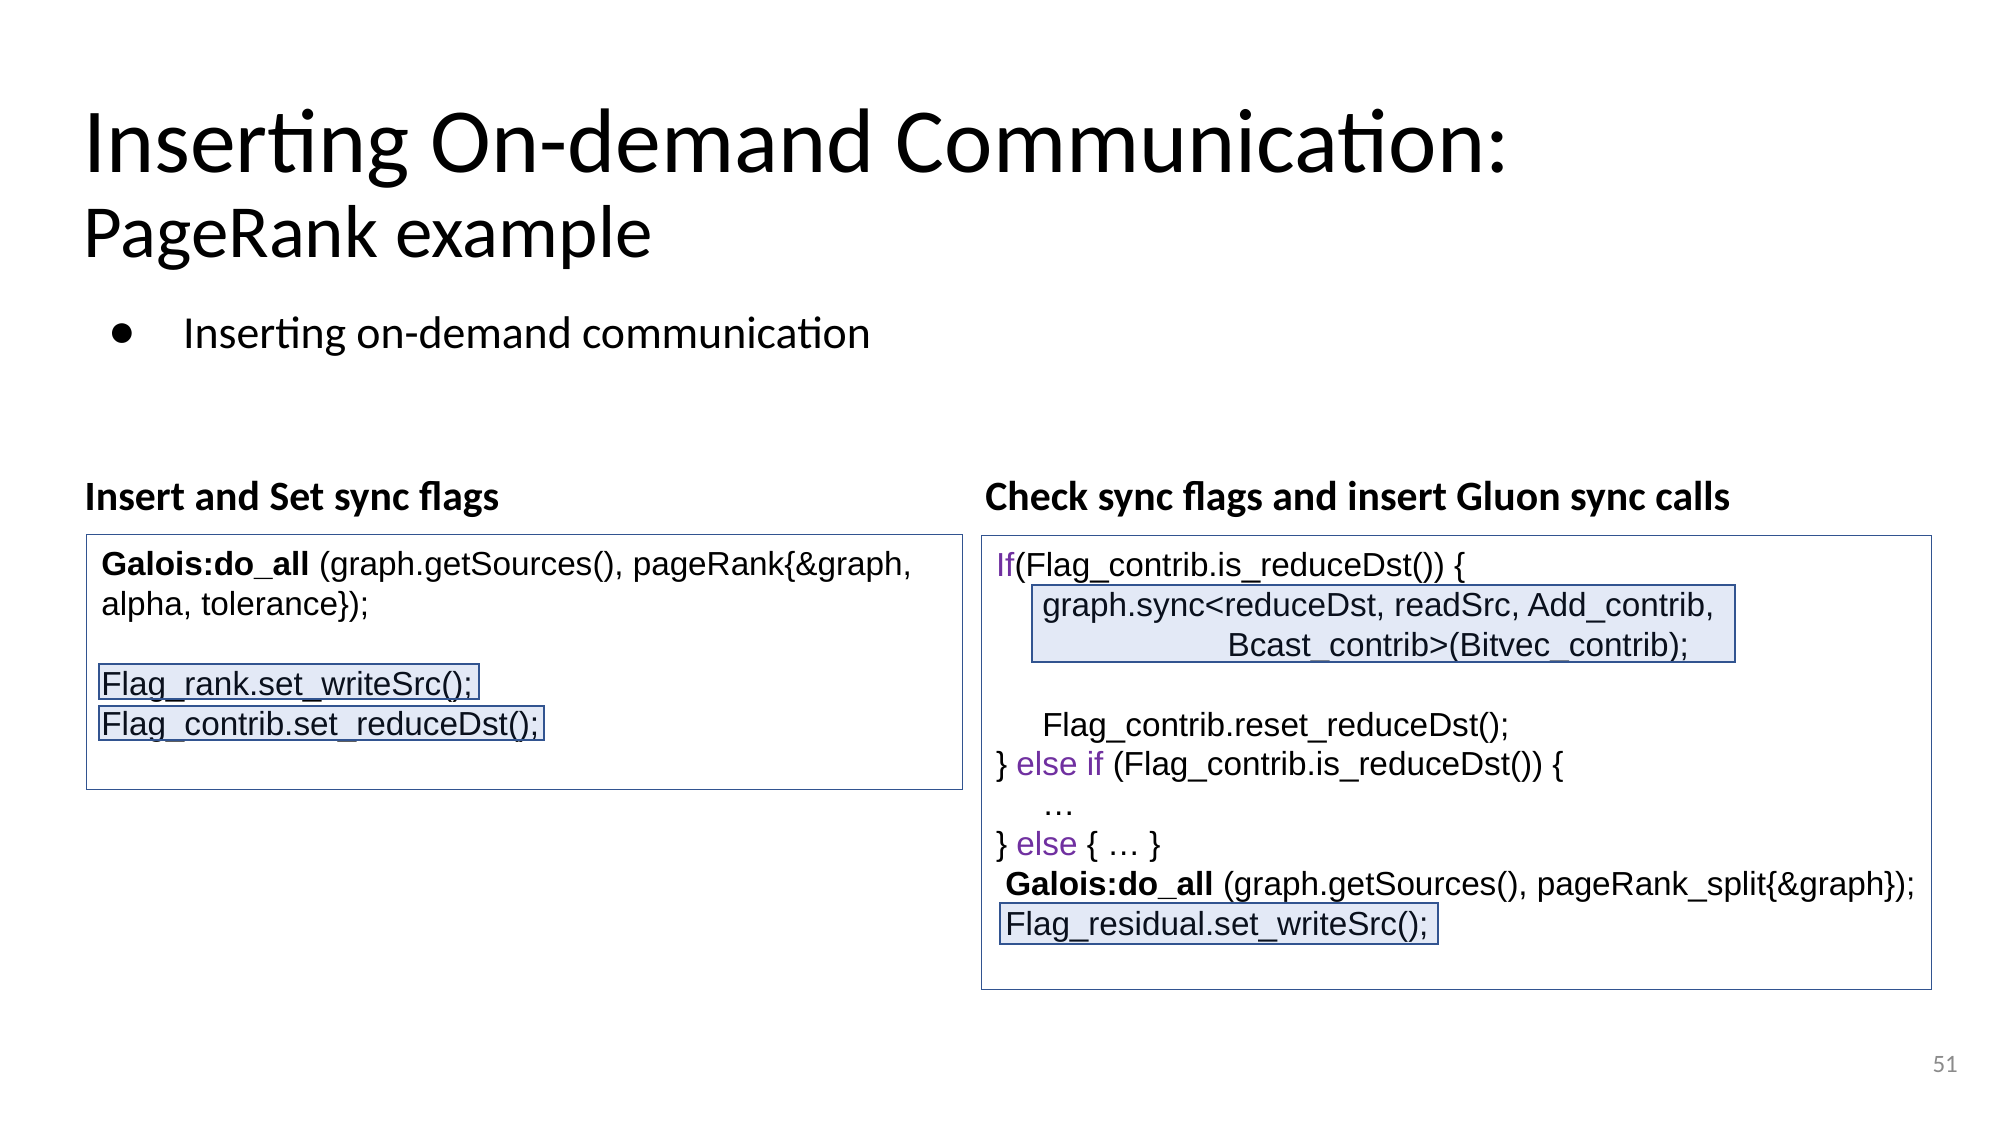

# Inserting On-demand Communication: PageRank example
Inserting on-demand communication
Insert and Set sync flags
Check sync flags and insert Gluon sync calls
Galois:do_all (graph.getSources(), pageRank{&graph,
alpha, tolerance});

Flag_rank.set_writeSrc();
Flag_contrib.set_reduceDst();

If(Flag_contrib.is_reduceDst()) {
     graph.sync<reduceDst, readSrc, Add_contrib,
                         Bcast_contrib>(Bitvec_contrib);

     Flag_contrib.reset_reduceDst();
} else if (Flag_contrib.is_reduceDst()) {
     …
} else { … }
 Galois:do_all (graph.getSources(), pageRank_split{&graph});
 Flag_residual.set_writeSrc();

51